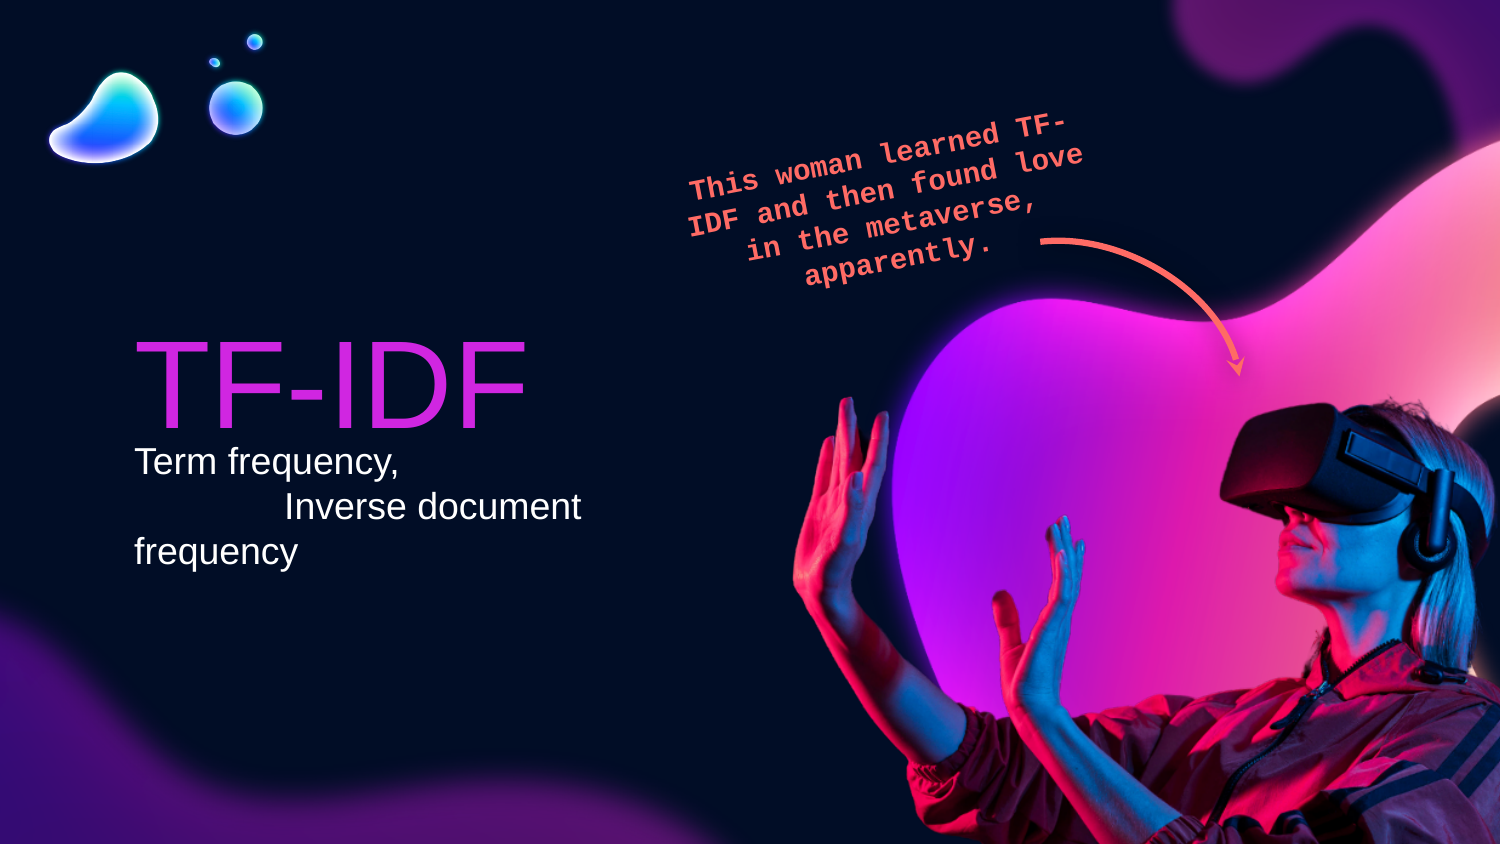

This woman learned TF-IDF and then found love in the metaverse, apparently.

# TF-IDF
Term frequency,
	Inverse document frequency